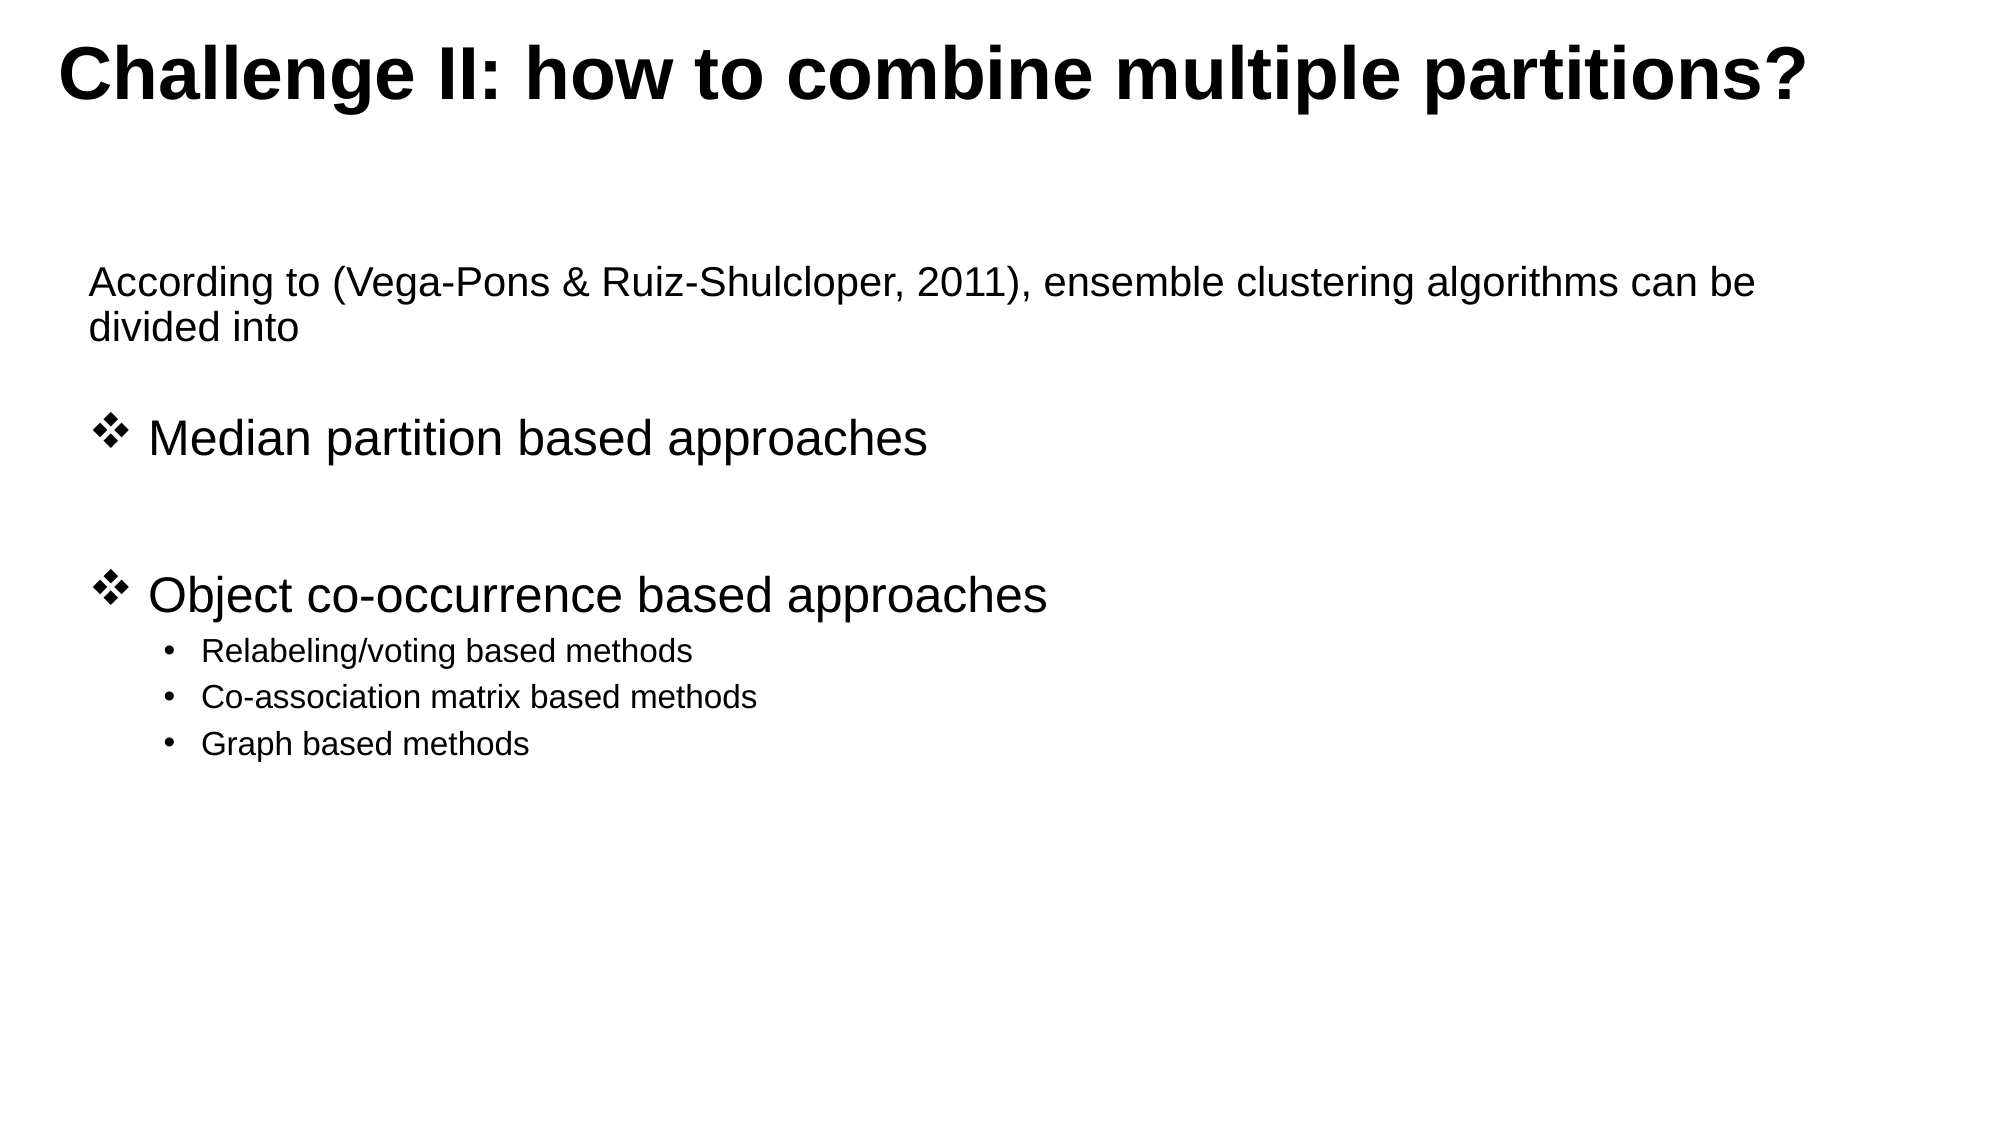

# Challenge II: how to combine multiple partitions?
According to (Vega-Pons & Ruiz-Shulcloper, 2011), ensemble clustering algorithms can be divided into

 Median partition based approaches

 Object co-occurrence based approaches
Relabeling/voting based methods
Co-association matrix based methods
Graph based methods